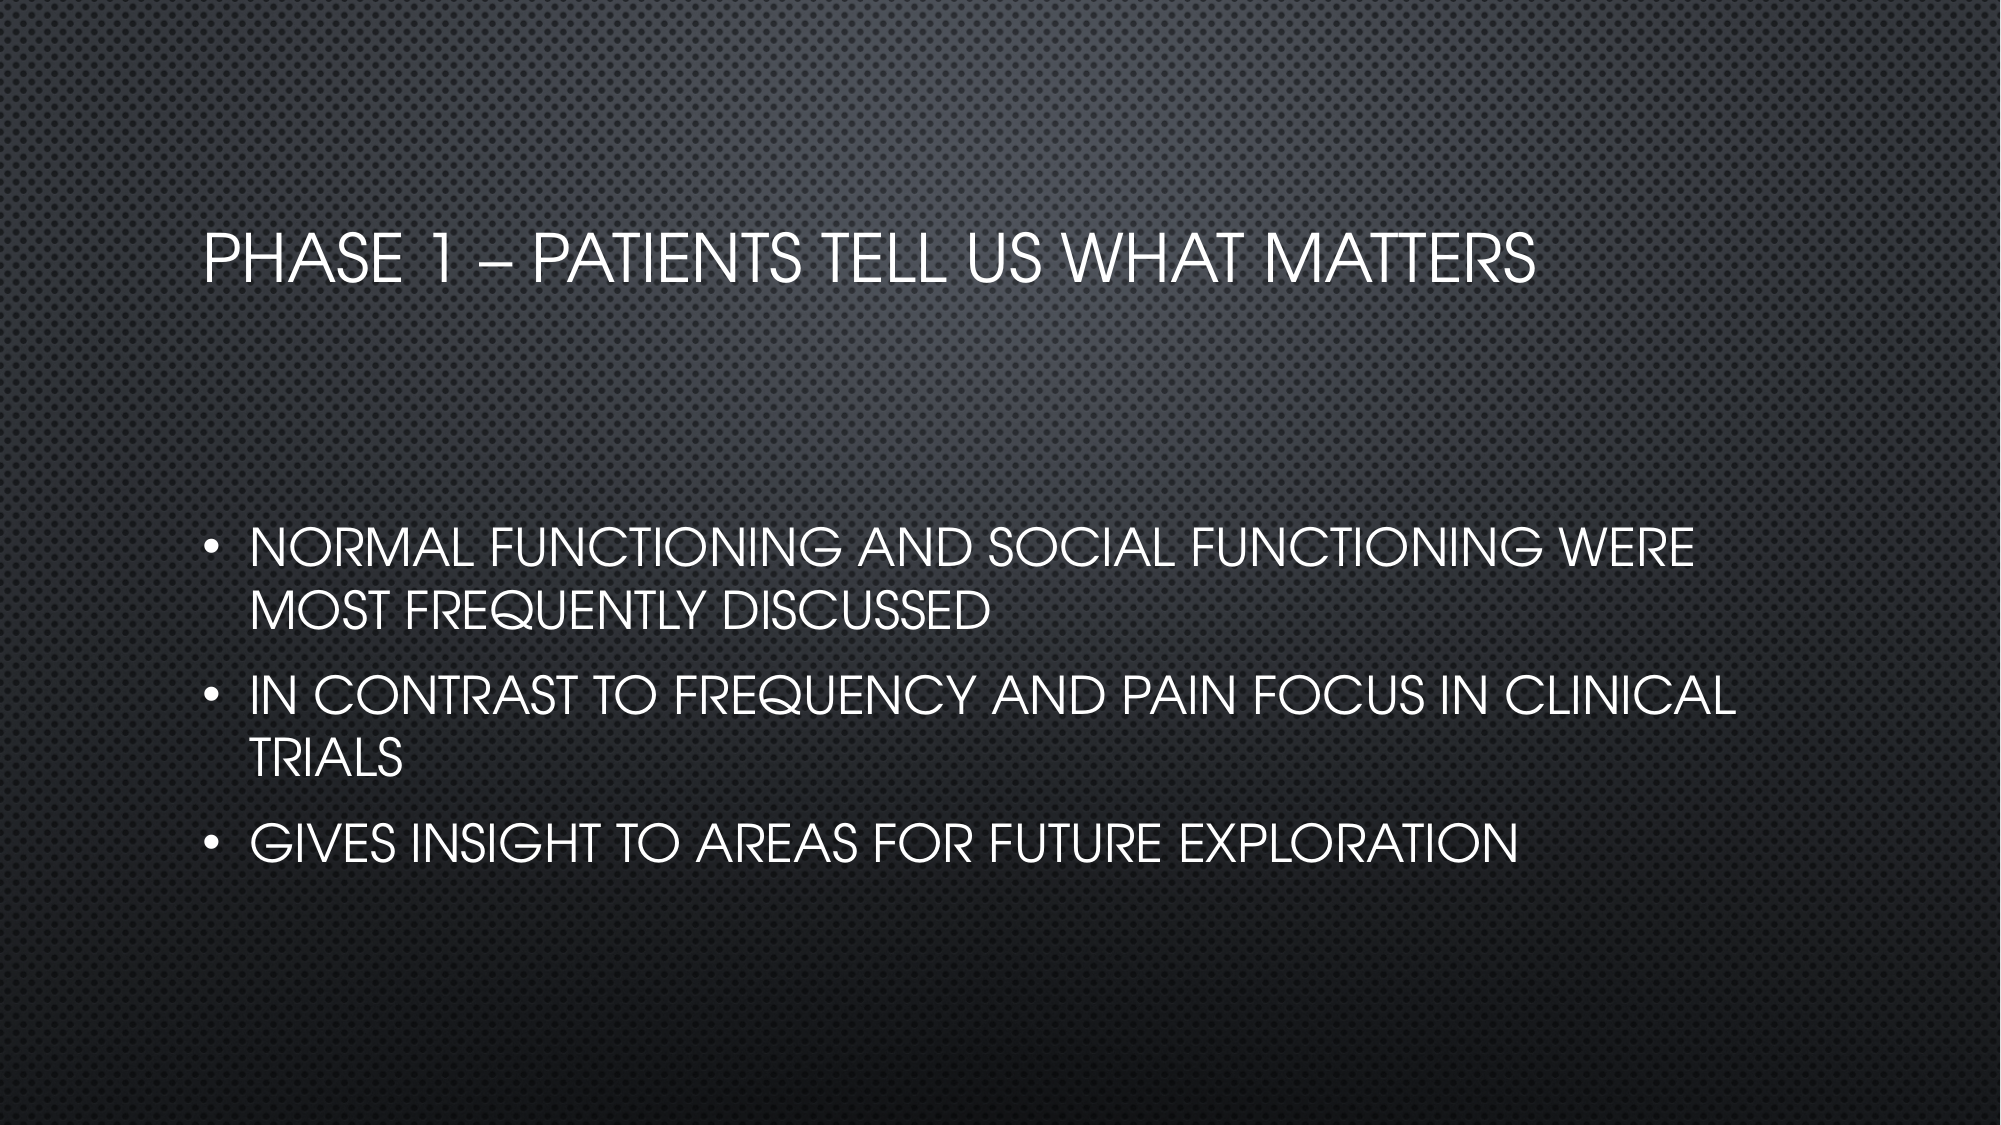

# Phase 1 – Patients tell us what matters
Normal Functioning and Social Functioning were most frequently discussed
In contrast to Frequency and Pain focus in Clinical trials
Gives insight to areas for future exploration